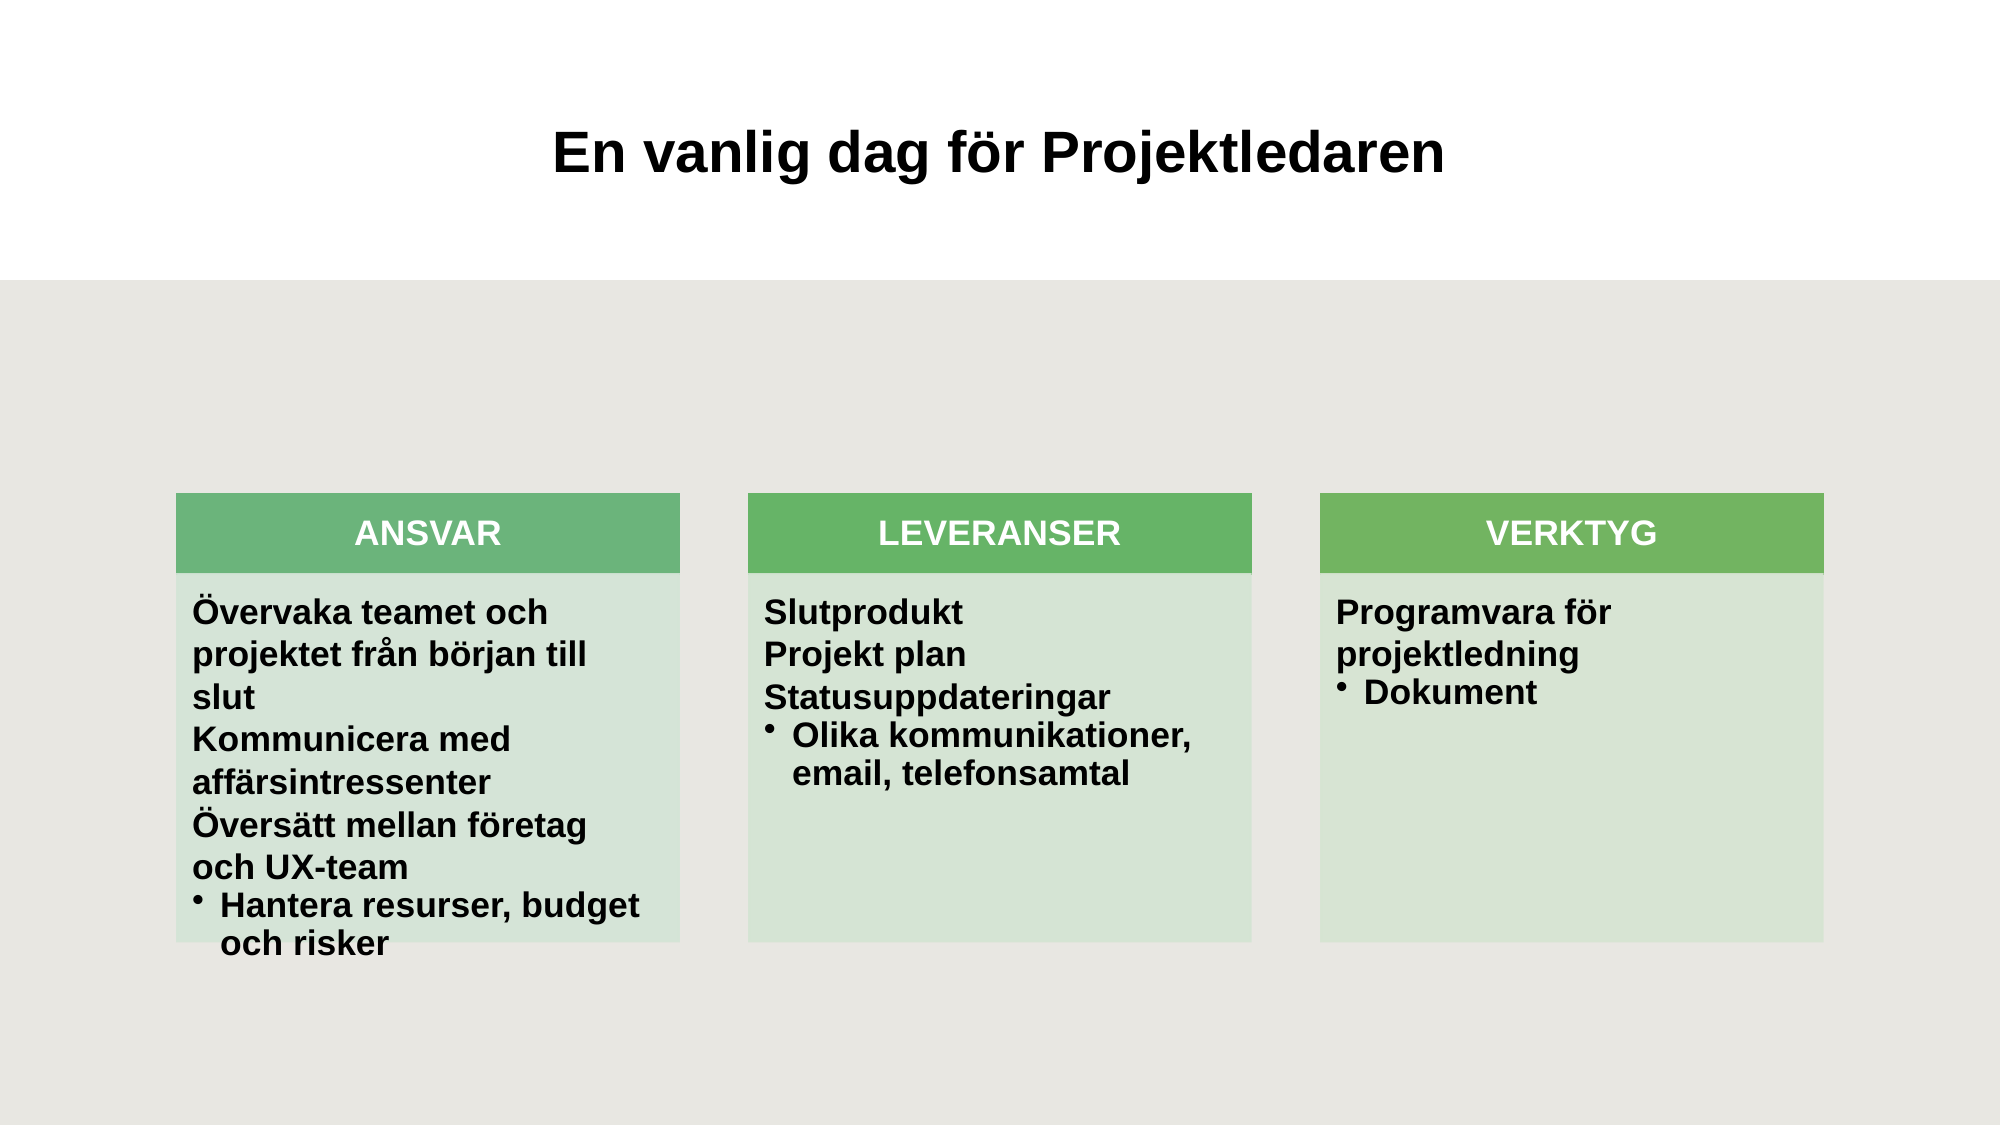

# En vanlig dag för Projektledaren

ANSVAR
Övervaka teamet och projektet från början till slut
Kommunicera med affärsintressenter
Översätt mellan företag och UX-team
Hantera resurser, budget och risker
LEVERANSER
Slutprodukt
Projekt plan
Statusuppdateringar
Olika kommunikationer, email, telefonsamtal
VERKTYG
Programvara för projektledning
Dokument